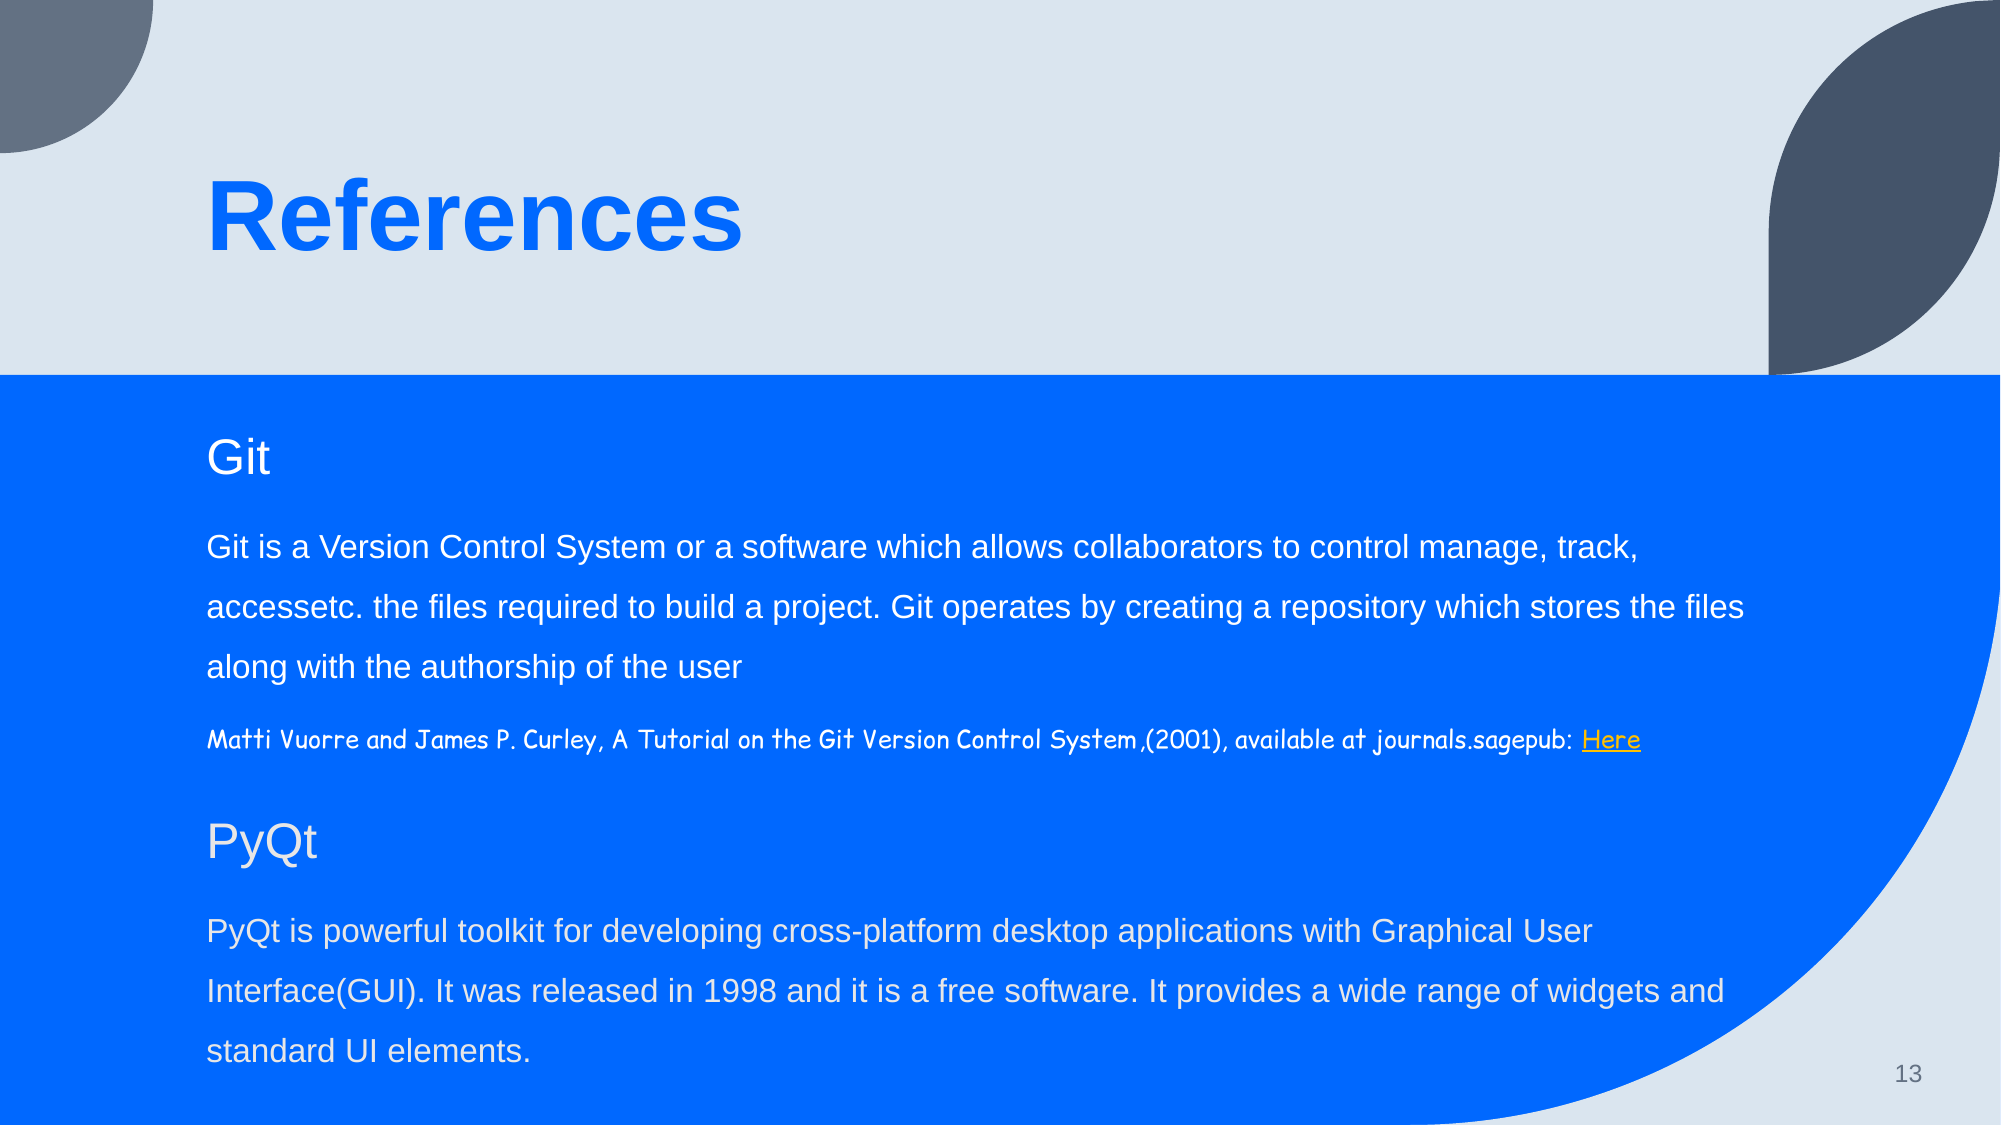

# References
Git
Git is a Version Control System or a software which allows collaborators to control manage, track, accessetc. the files required to build a project. Git operates by creating a repository which stores the files along with the authorship of the user
Matti Vuorre and James P. Curley, A Tutorial on the Git Version Control System,(2001), available at journals.sagepub: Here
PyQt
PyQt is powerful toolkit for developing cross-platform desktop applications with Graphical User Interface(GUI). It was released in 1998 and it is a free software. It provides a wide range of widgets and standard UI elements.

13